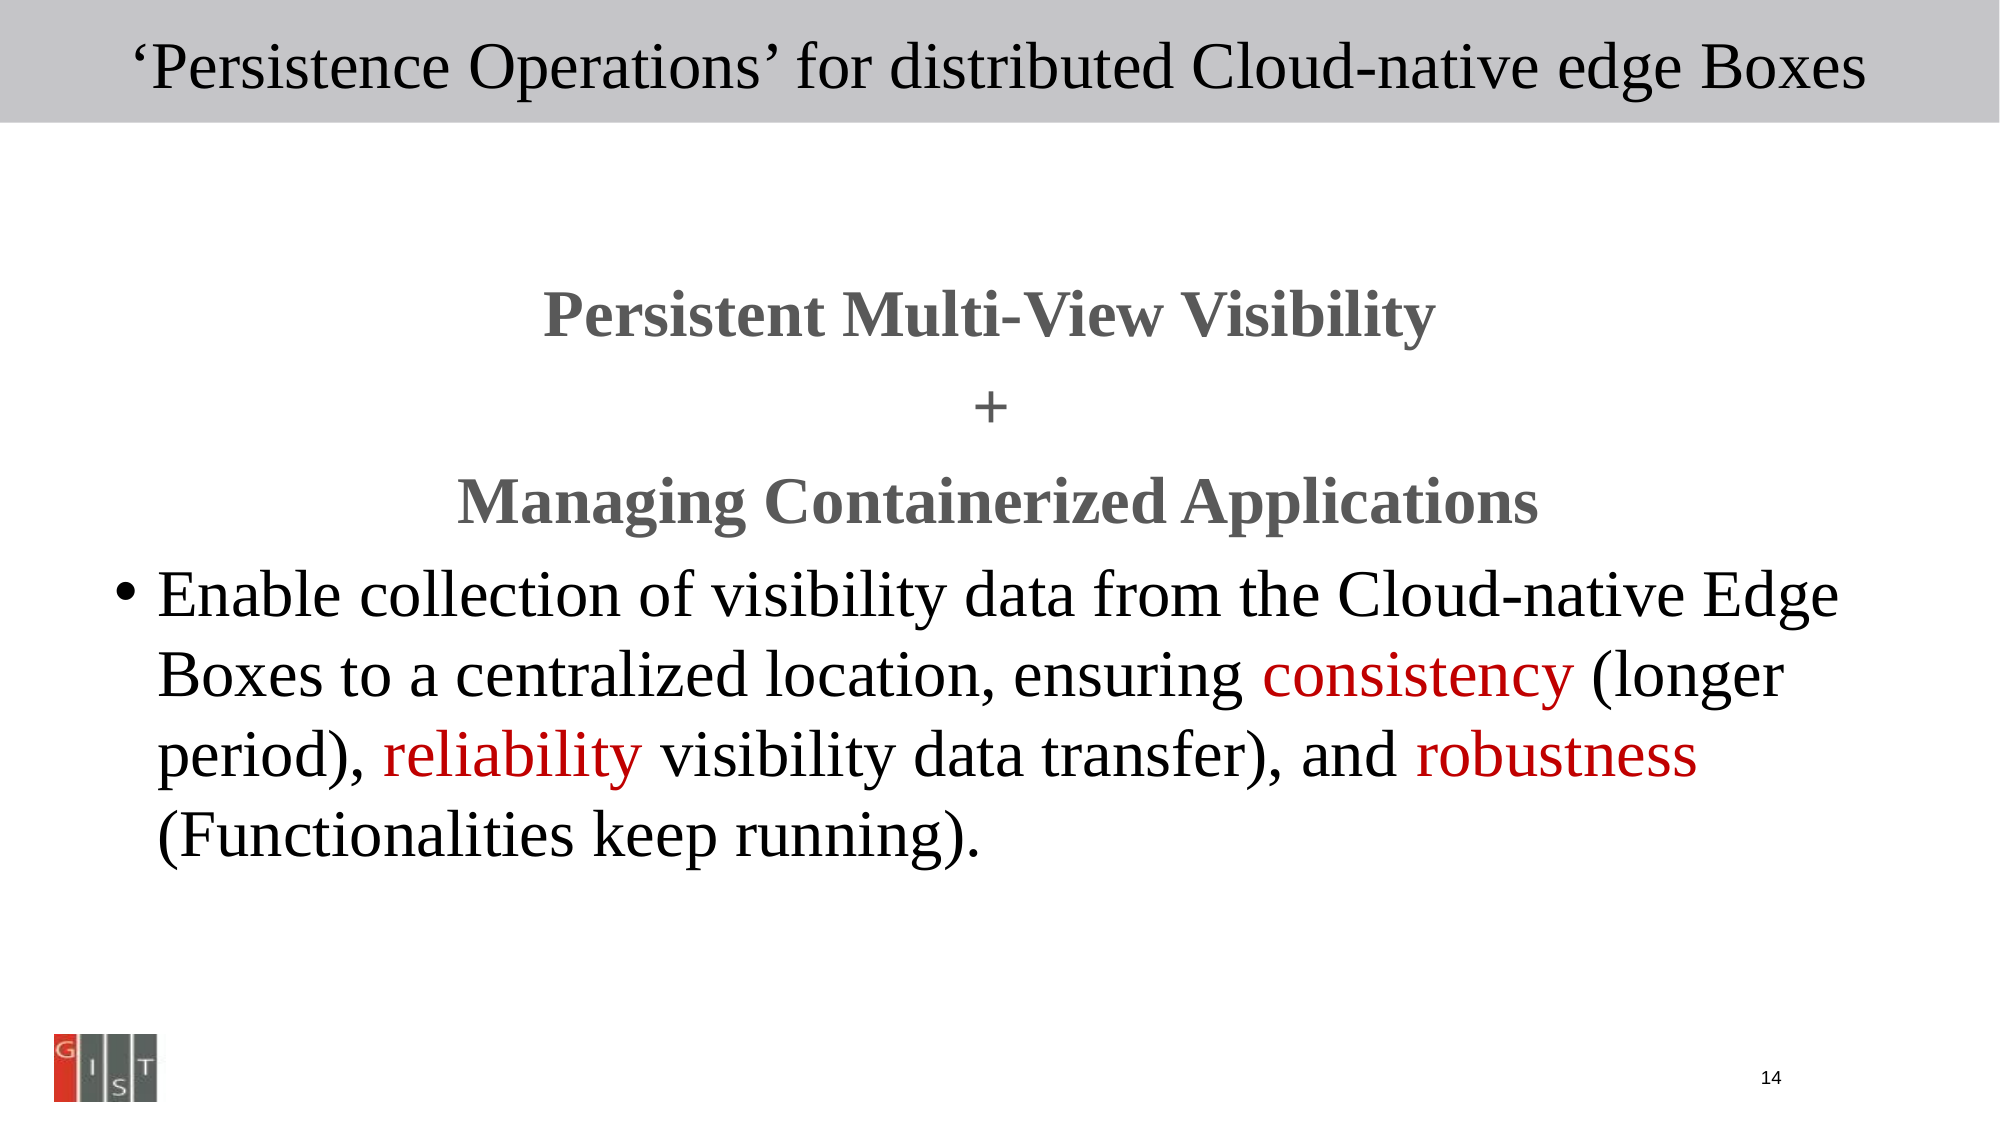

‘Persistence Operations’ for distributed Cloud-native edge Boxes
Persistent Multi-View Visibility
+
Managing Containerized Applications
Enable collection of visibility data from the Cloud-native Edge Boxes to a centralized location, ensuring consistency (longer period), reliability visibility data transfer), and robustness (Functionalities keep running).
14